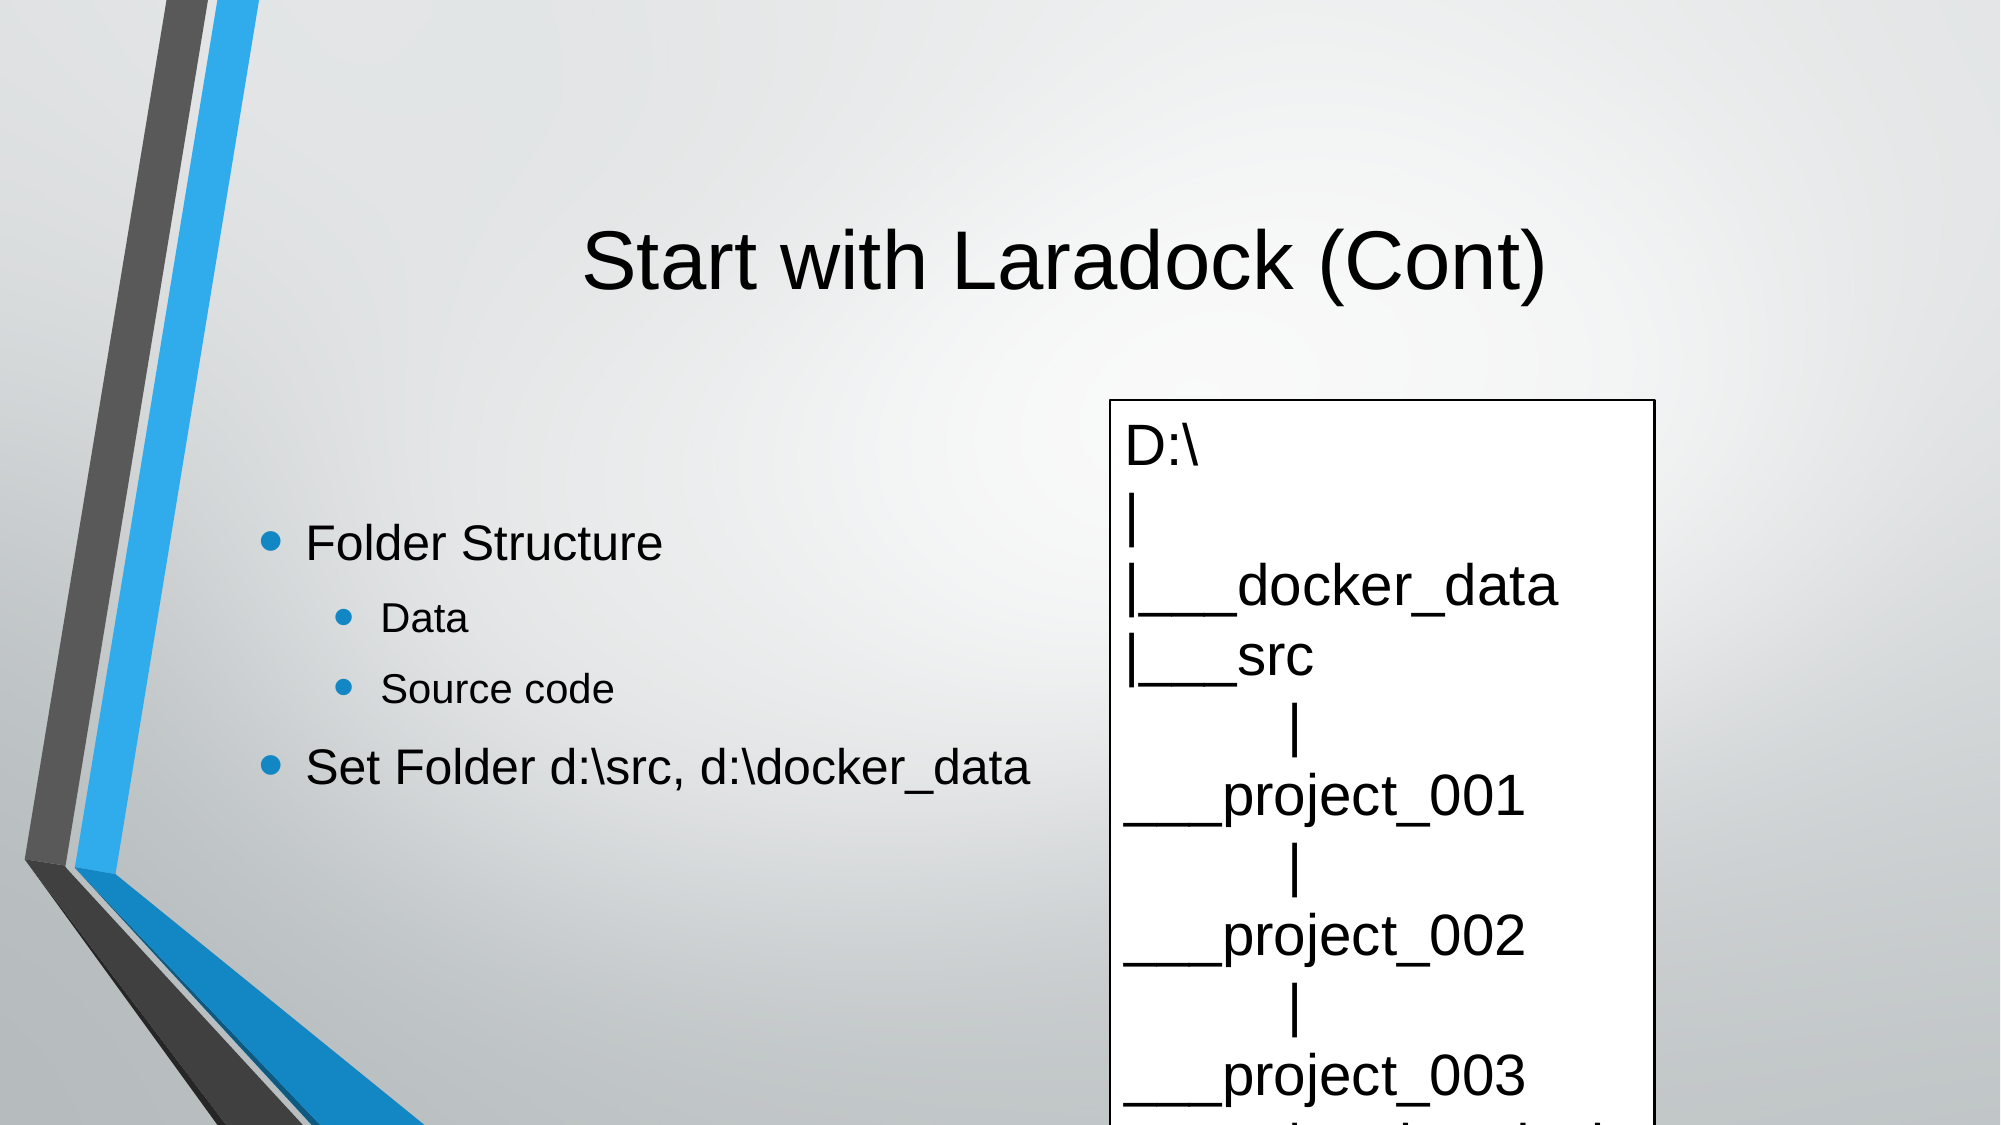

# Start with Laradock (Cont)
D:\
|
|___docker_data
|___src
          |___project_001
          |___project_002
          |___project_003
          |___laradock
Folder Structure
Data
Source code
Set Folder d:\src, d:\docker_data